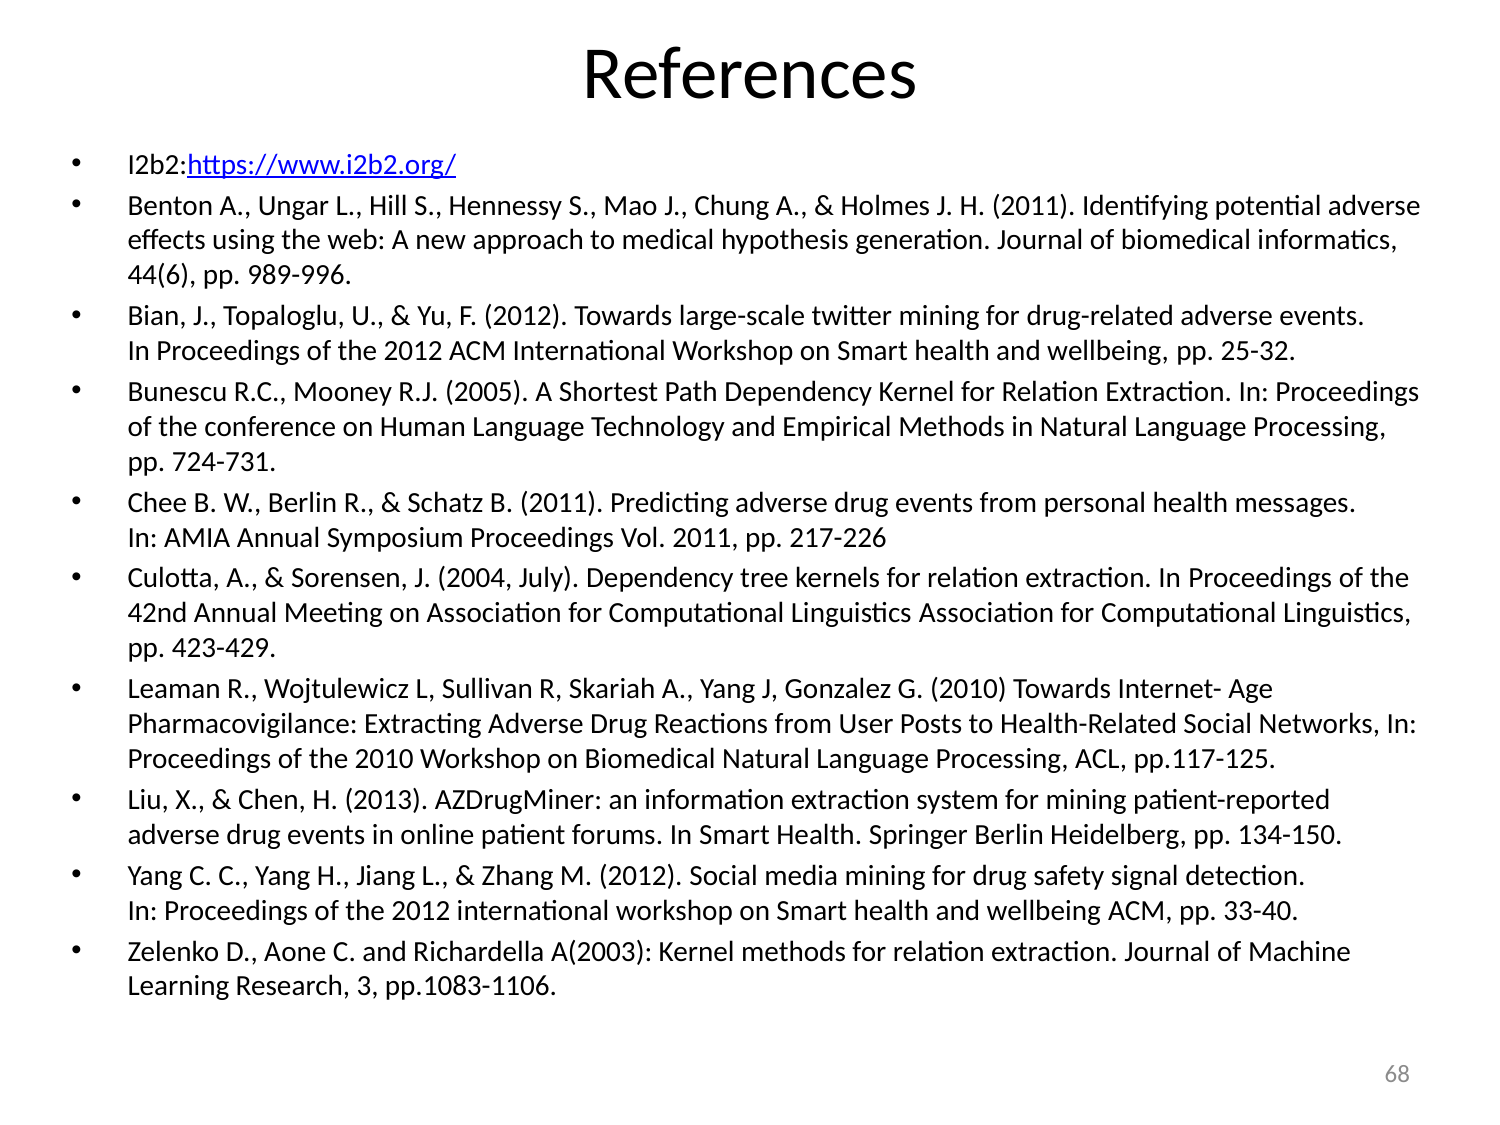

# References
I2b2:https://www.i2b2.org/
Benton A., Ungar L., Hill S., Hennessy S., Mao J., Chung A., & Holmes J. H. (2011). Identifying potential adverse effects using the web: A new approach to medical hypothesis generation. Journal of biomedical informatics, 44(6), pp. 989-996.
Bian, J., Topaloglu, U., & Yu, F. (2012). Towards large-scale twitter mining for drug-related adverse events. In Proceedings of the 2012 ACM International Workshop on Smart health and wellbeing, pp. 25-32.
Bunescu R.C., Mooney R.J. (2005). A Shortest Path Dependency Kernel for Relation Extraction. In: Proceedings of the conference on Human Language Technology and Empirical Methods in Natural Language Processing, pp. 724-731.
Chee B. W., Berlin R., & Schatz B. (2011). Predicting adverse drug events from personal health messages. In: AMIA Annual Symposium Proceedings Vol. 2011, pp. 217-226
Culotta, A., & Sorensen, J. (2004, July). Dependency tree kernels for relation extraction. In Proceedings of the 42nd Annual Meeting on Association for Computational Linguistics Association for Computational Linguistics, pp. 423-429.
Leaman R., Wojtulewicz L, Sullivan R, Skariah A., Yang J, Gonzalez G. (2010) Towards Internet- Age Pharmacovigilance: Extracting Adverse Drug Reactions from User Posts to Health-Related Social Networks, In: Proceedings of the 2010 Workshop on Biomedical Natural Language Processing, ACL, pp.117-125.
Liu, X., & Chen, H. (2013). AZDrugMiner: an information extraction system for mining patient-reported adverse drug events in online patient forums. In Smart Health. Springer Berlin Heidelberg, pp. 134-150.
Yang C. C., Yang H., Jiang L., & Zhang M. (2012). Social media mining for drug safety signal detection. In: Proceedings of the 2012 international workshop on Smart health and wellbeing ACM, pp. 33-40.
Zelenko D., Aone C. and Richardella A(2003): Kernel methods for relation extraction. Journal of Machine Learning Research, 3, pp.1083-1106.
68